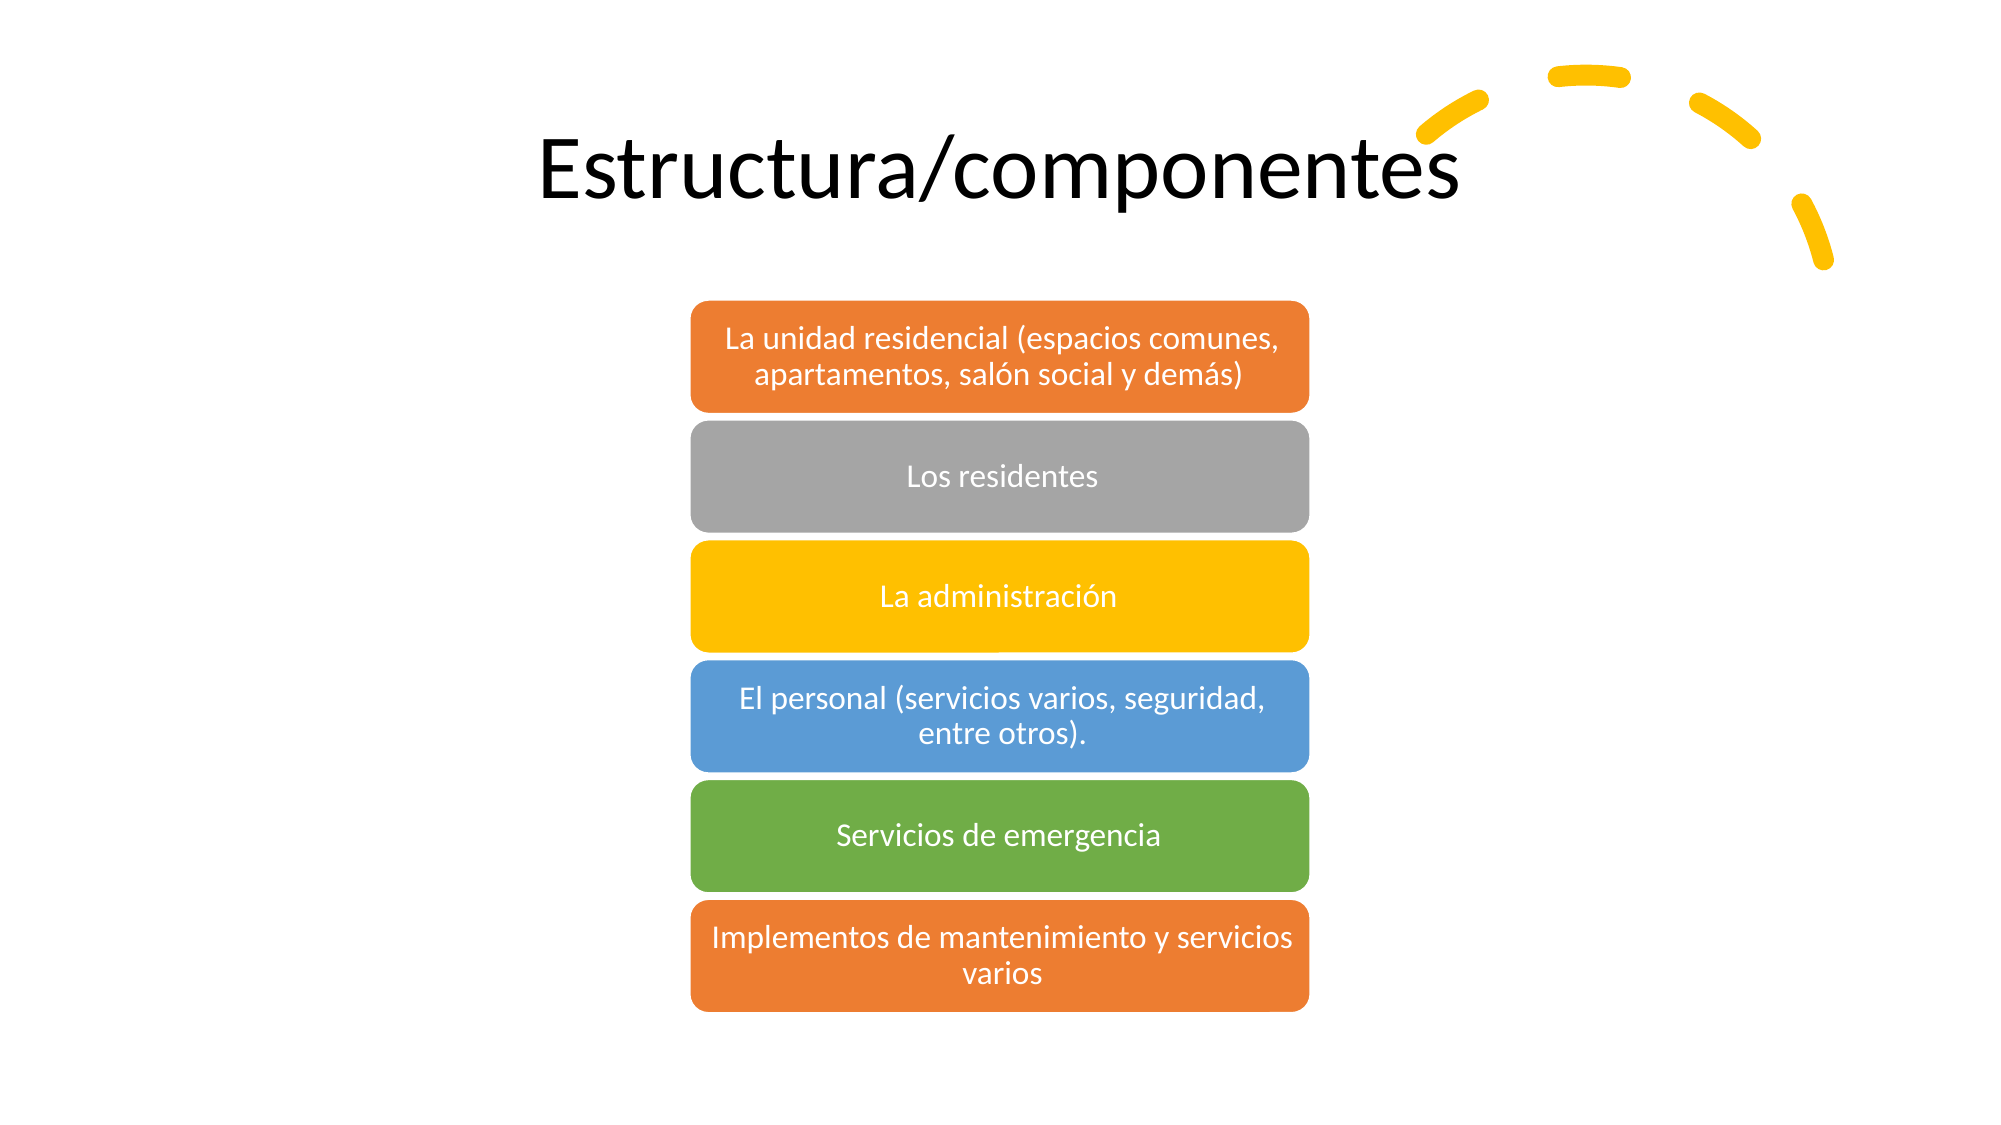

# Estructura/componentes

La unidad residencial (espacios comunes, apartamentos, salón social y demás)
Los residentes
La administración
El personal (servicios varios, seguridad, entre otros).
Servicios de emergencia
Implementos de mantenimiento y servicios varios